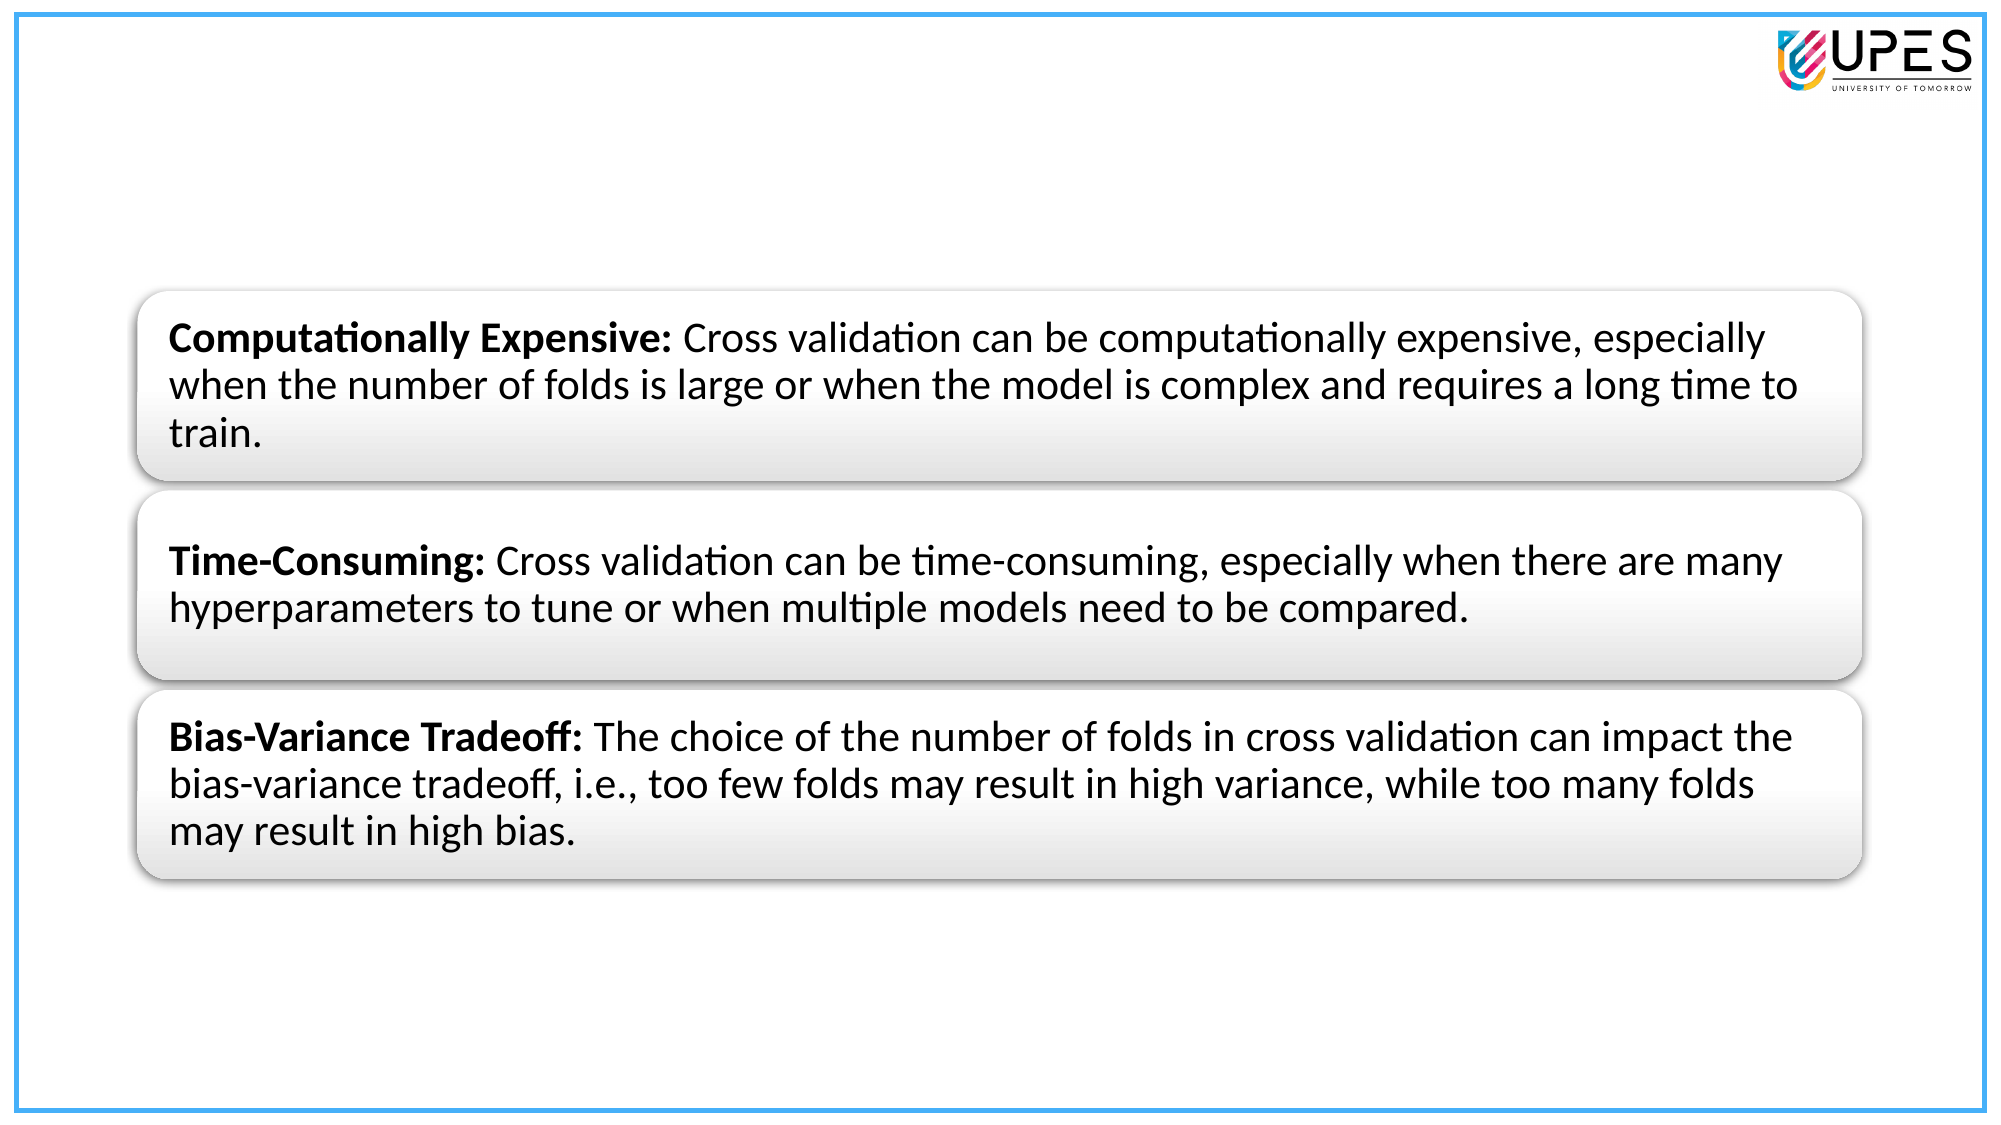

# Disadvantages of Cross Validation
76

Computationally Expensive: Cross validation can be computationally expensive, especially when the number of folds is large or when the model is complex and requires a long time to train.
Time-Consuming: Cross validation can be time-consuming, especially when there are many hyperparameters to tune or when multiple models need to be compared.
Bias-Variance Tradeoff: The choice of the number of folds in cross validation can impact the bias-variance tradeoff, i.e., too few folds may result in high variance, while too many folds may result in high bias.